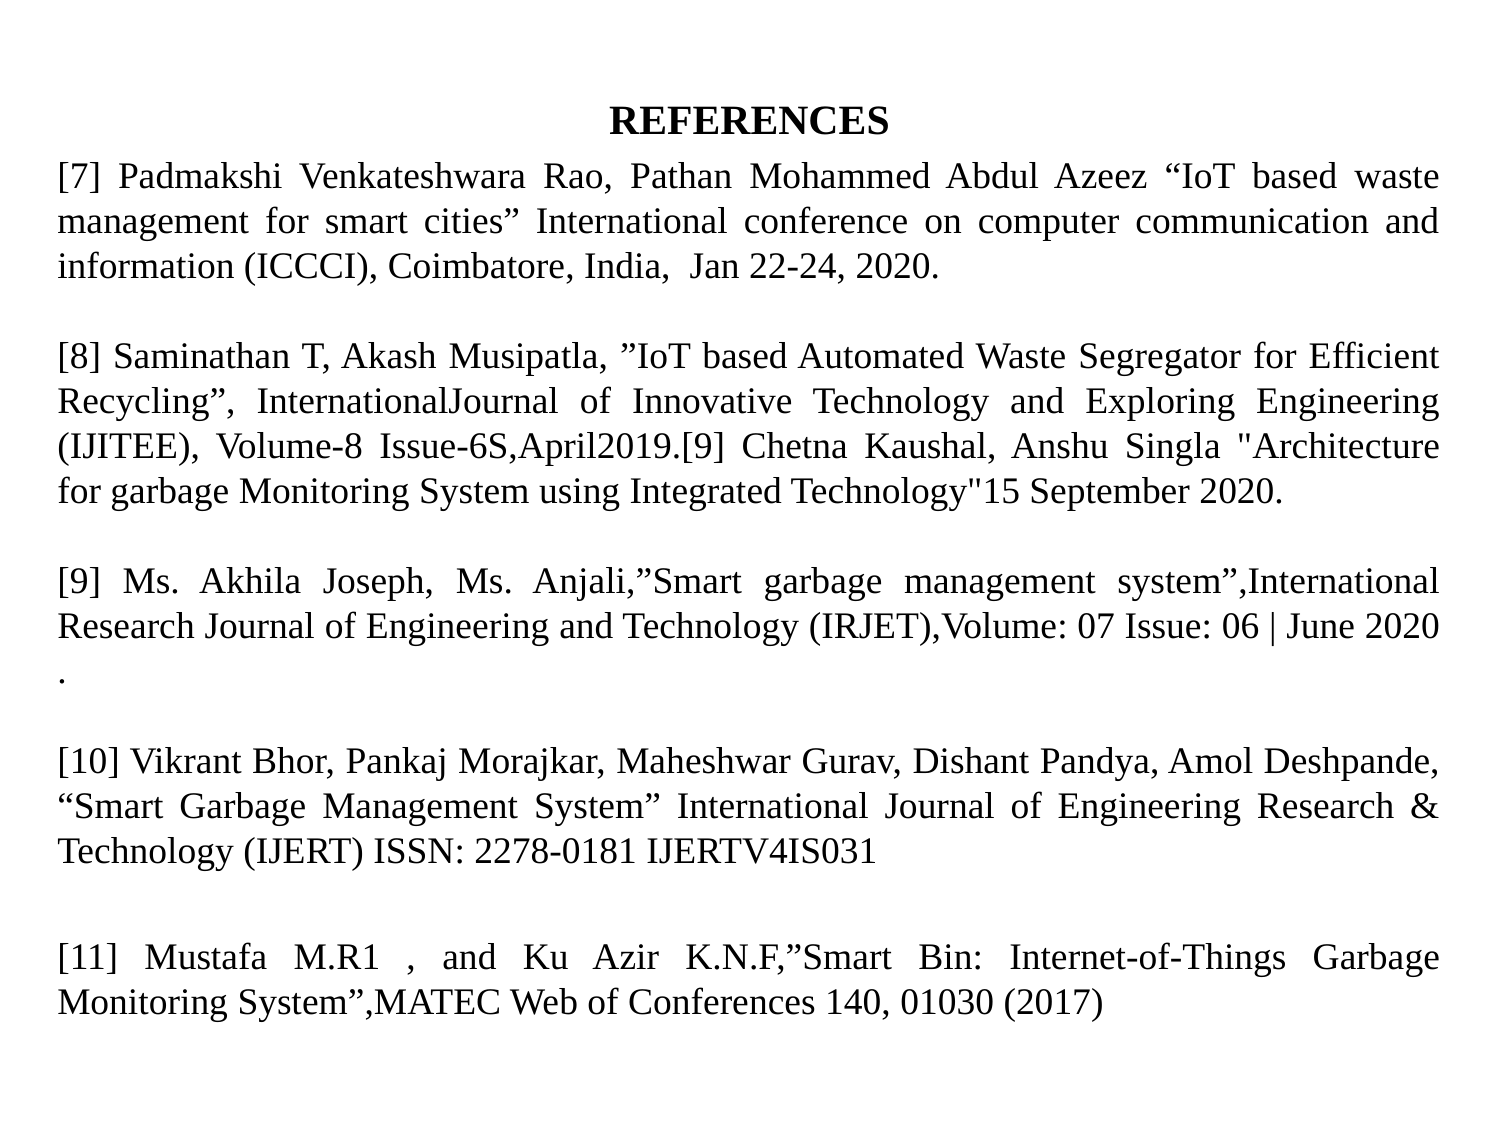

# REFERENCES
[7] Padmakshi Venkateshwara Rao, Pathan Mohammed Abdul Azeez “IoT based waste management for smart cities” International conference on computer communication and information (ICCCI), Coimbatore, India,  Jan 22-24, 2020.

[8] Saminathan T, Akash Musipatla, ”IoT based Automated Waste Segregator for Efficient Recycling”, InternationalJournal of Innovative Technology and Exploring Engineering (IJITEE), Volume-8 Issue-6S,April2019.[9] Chetna Kaushal, Anshu Singla "Architecture for garbage Monitoring System using Integrated Technology"15 September 2020.

[9] Ms. Akhila Joseph, Ms. Anjali,”Smart garbage management system”,International Research Journal of Engineering and Technology (IRJET),Volume: 07 Issue: 06 | June 2020 .

[10] Vikrant Bhor, Pankaj Morajkar, Maheshwar Gurav, Dishant Pandya, Amol Deshpande, “Smart Garbage Management System” International Journal of Engineering Research & Technology (IJERT) ISSN: 2278-0181 IJERTV4IS031

[11] Mustafa M.R1 , and Ku Azir K.N.F,”Smart Bin: Internet-of-Things Garbage Monitoring System”,MATEC Web of Conferences 140, 01030 (2017)